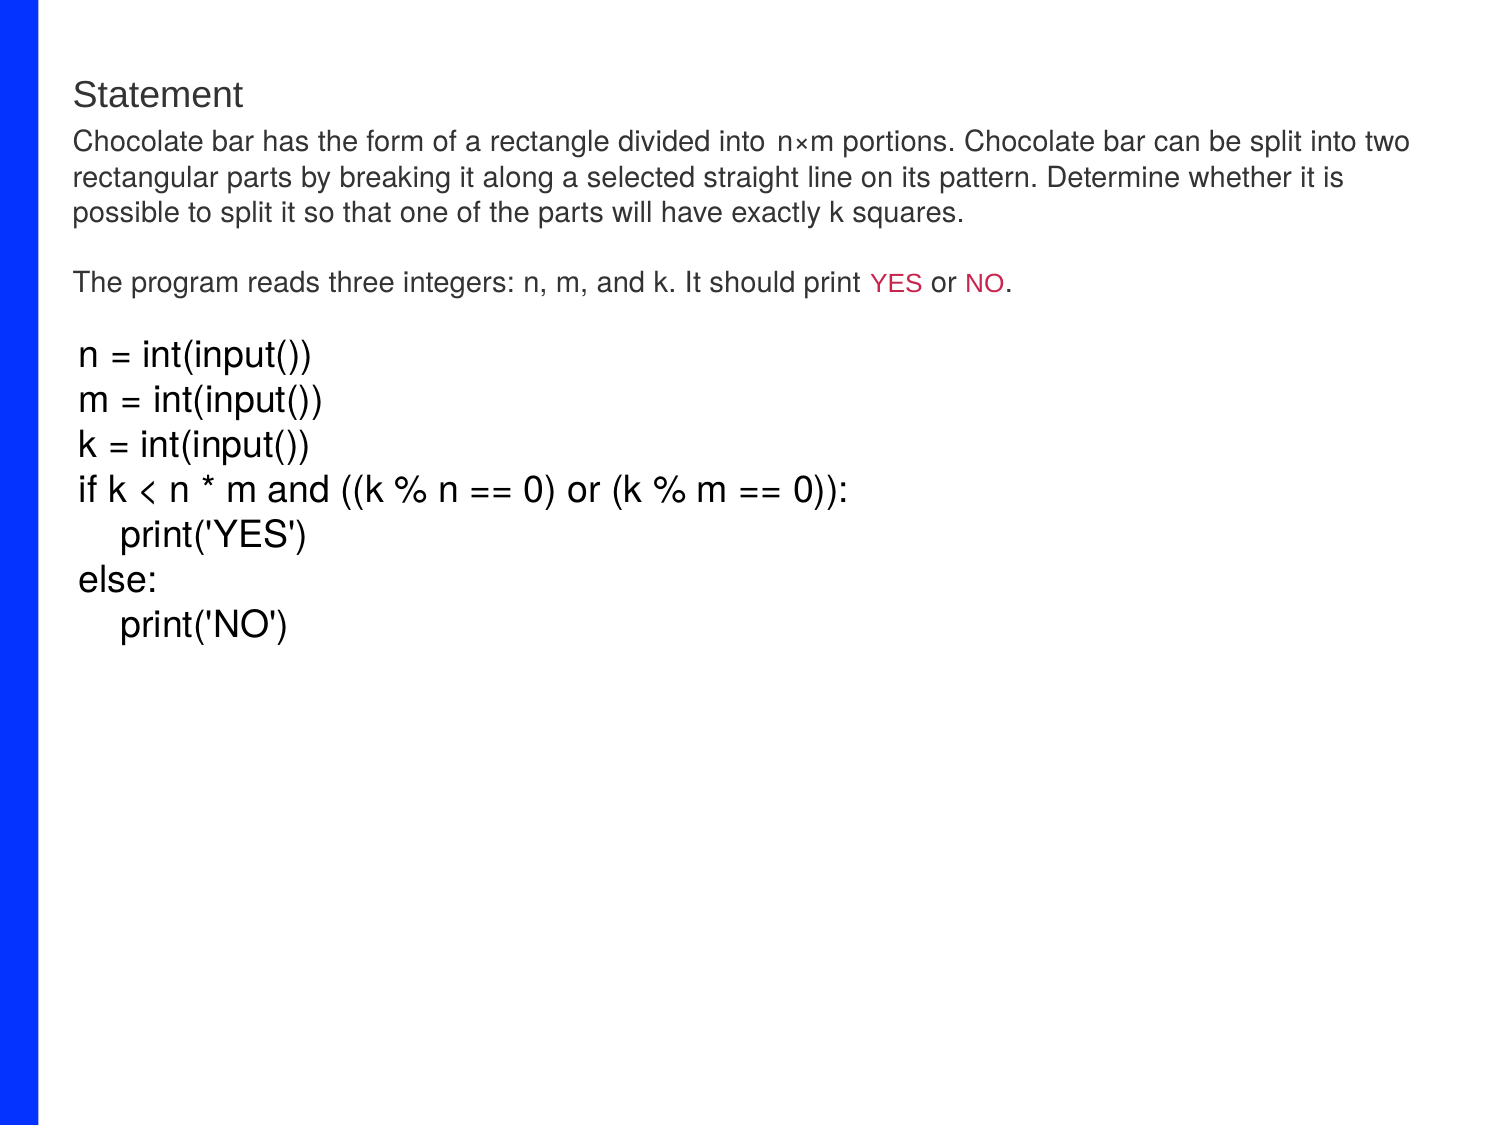

Statement
Chocolate bar has the form of a rectangle divided into n×m portions. Chocolate bar can be split into two rectangular parts by breaking it along a selected straight line on its pattern. Determine whether it is possible to split it so that one of the parts will have exactly k squares.

The program reads three integers: n, m, and k. It should print YES or NO.
n = int(input())
m = int(input())
k = int(input())
if k < n * m and ((k % n == 0) or (k % m == 0)):
    print('YES')
else:
    print('NO')